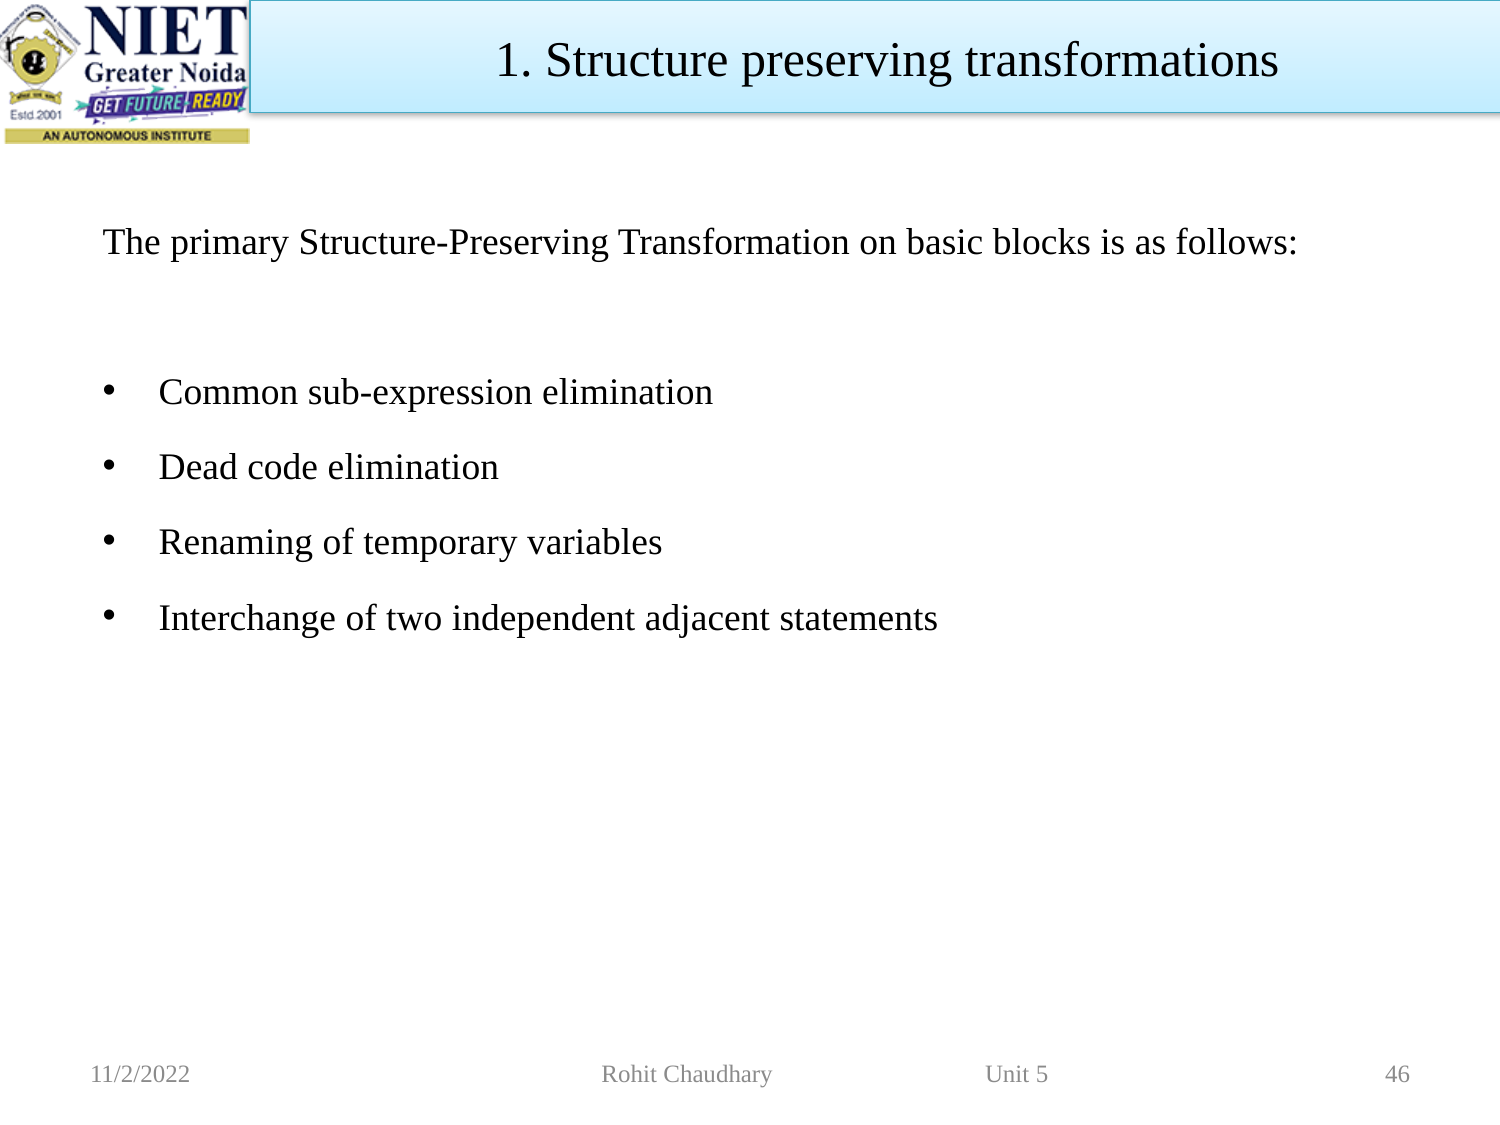

1. Structure preserving transformations
The primary Structure-Preserving Transformation on basic blocks is as follows:

Common sub-expression elimination
Dead code elimination
Renaming of temporary variables
Interchange of two independent adjacent statements

11/2/2022
Rohit Chaudhary                                  Unit 5
46